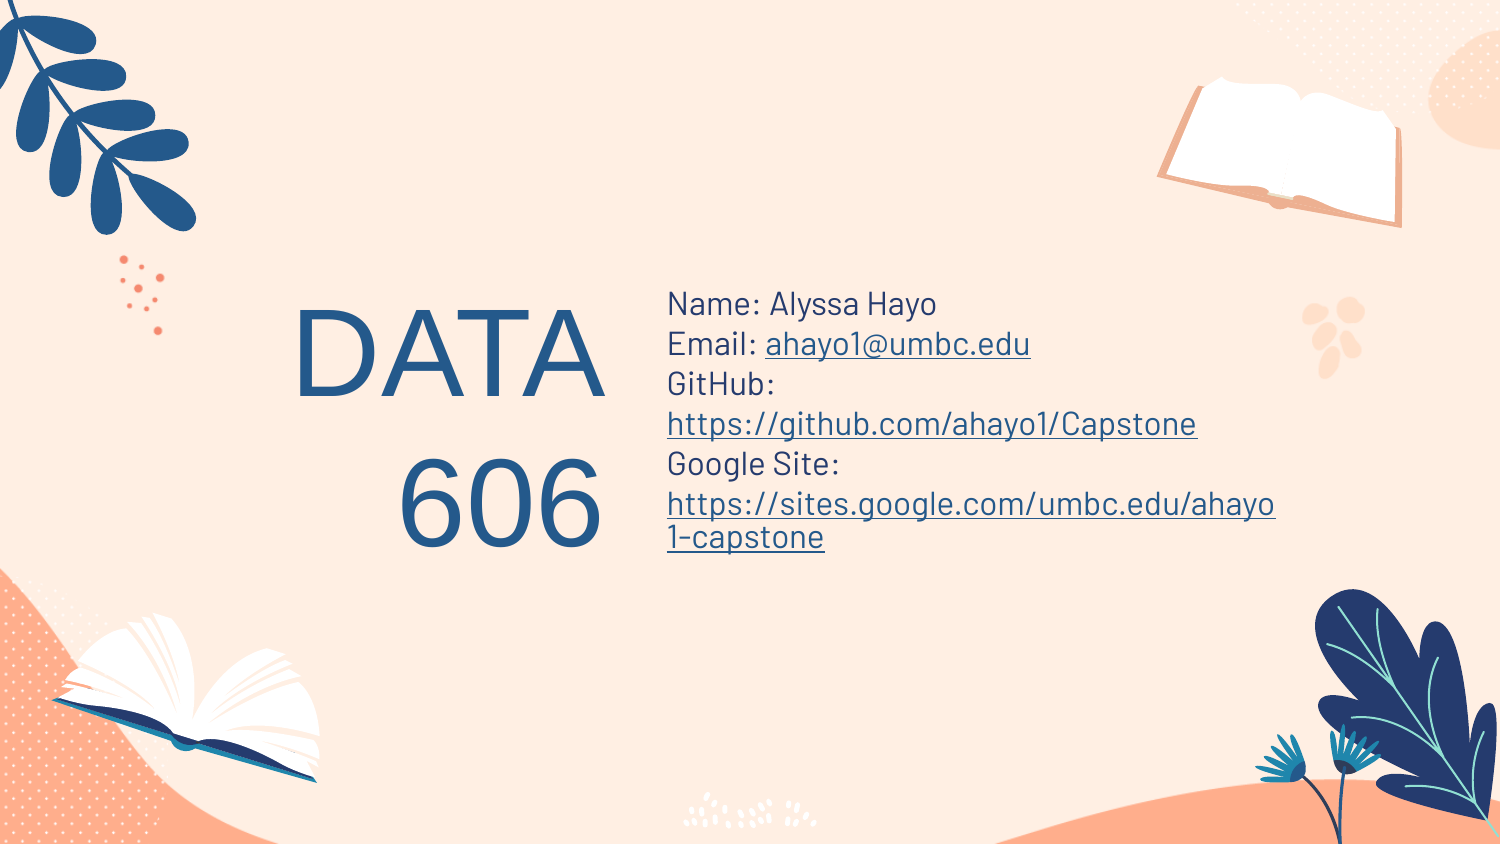

Name: Alyssa Hayo
Email: ahayo1@umbc.edu
GitHub: https://github.com/ahayo1/Capstone
Google Site: https://sites.google.com/umbc.edu/ahayo1-capstone
# DATA606